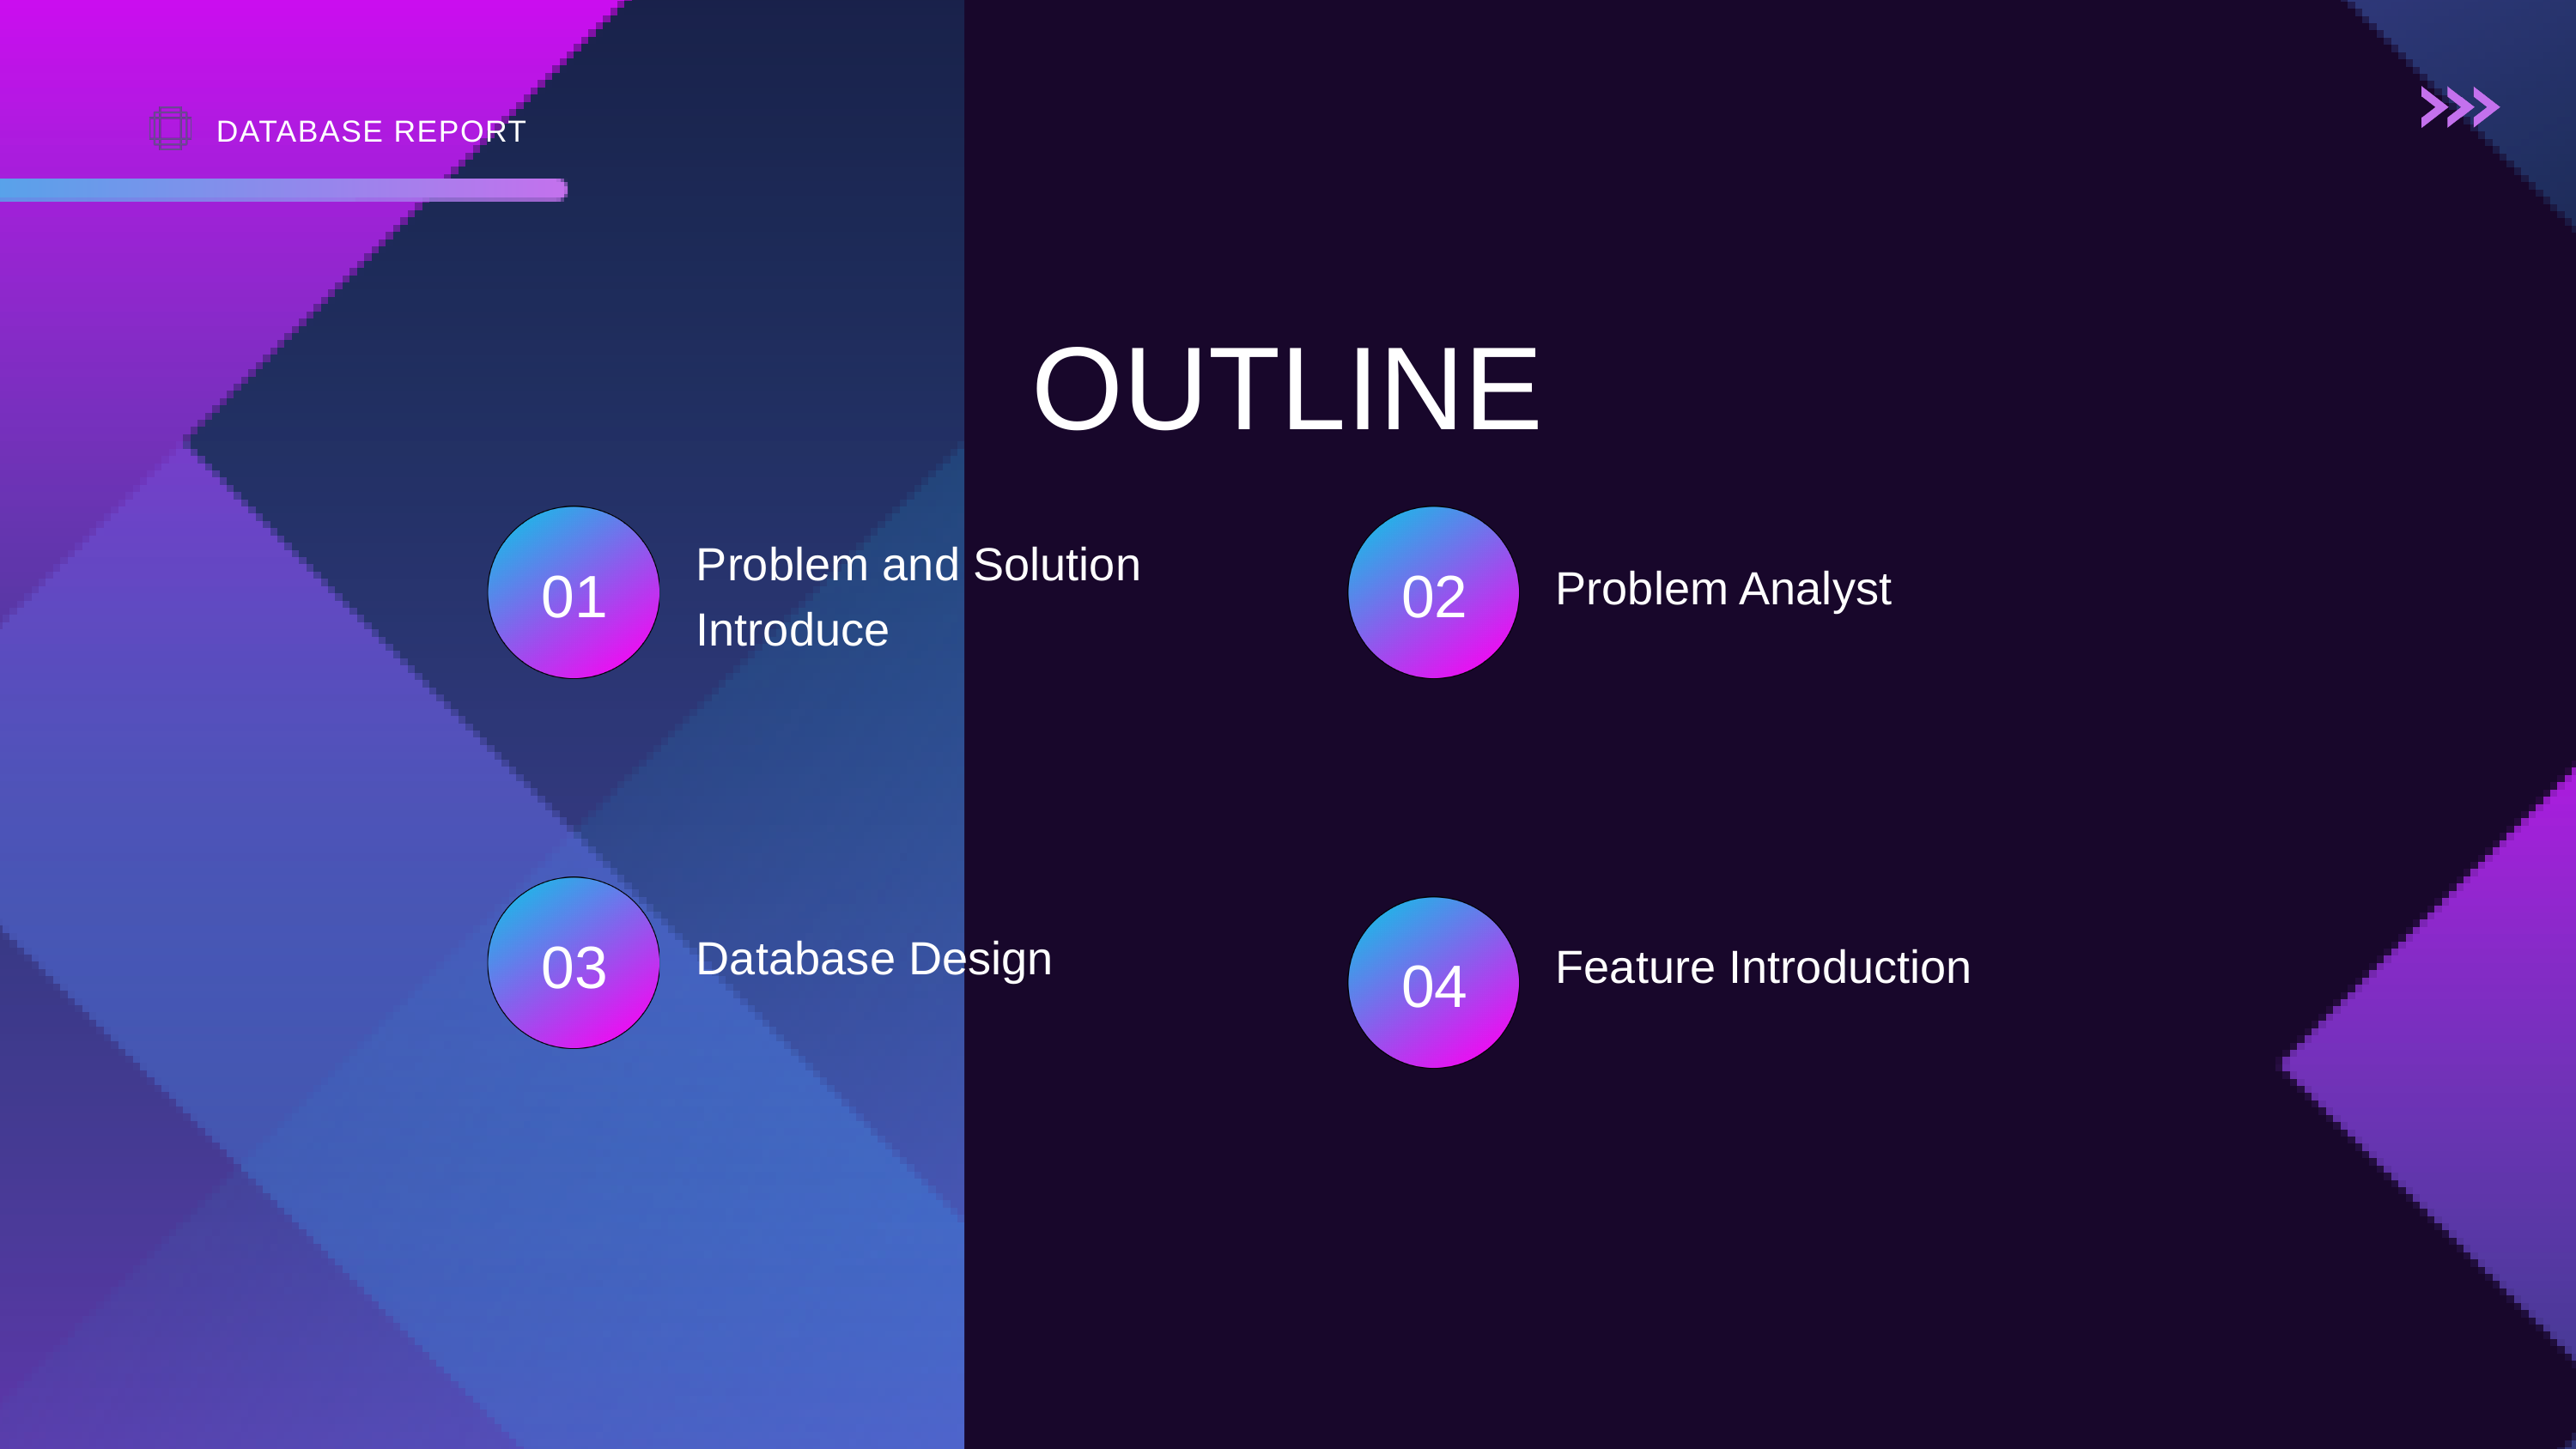

DATABASE REPORT

OUTLINE

Problem and Solution Introduce
01
02
Problem Analyst

03
Database Design
Feature Introduction
04